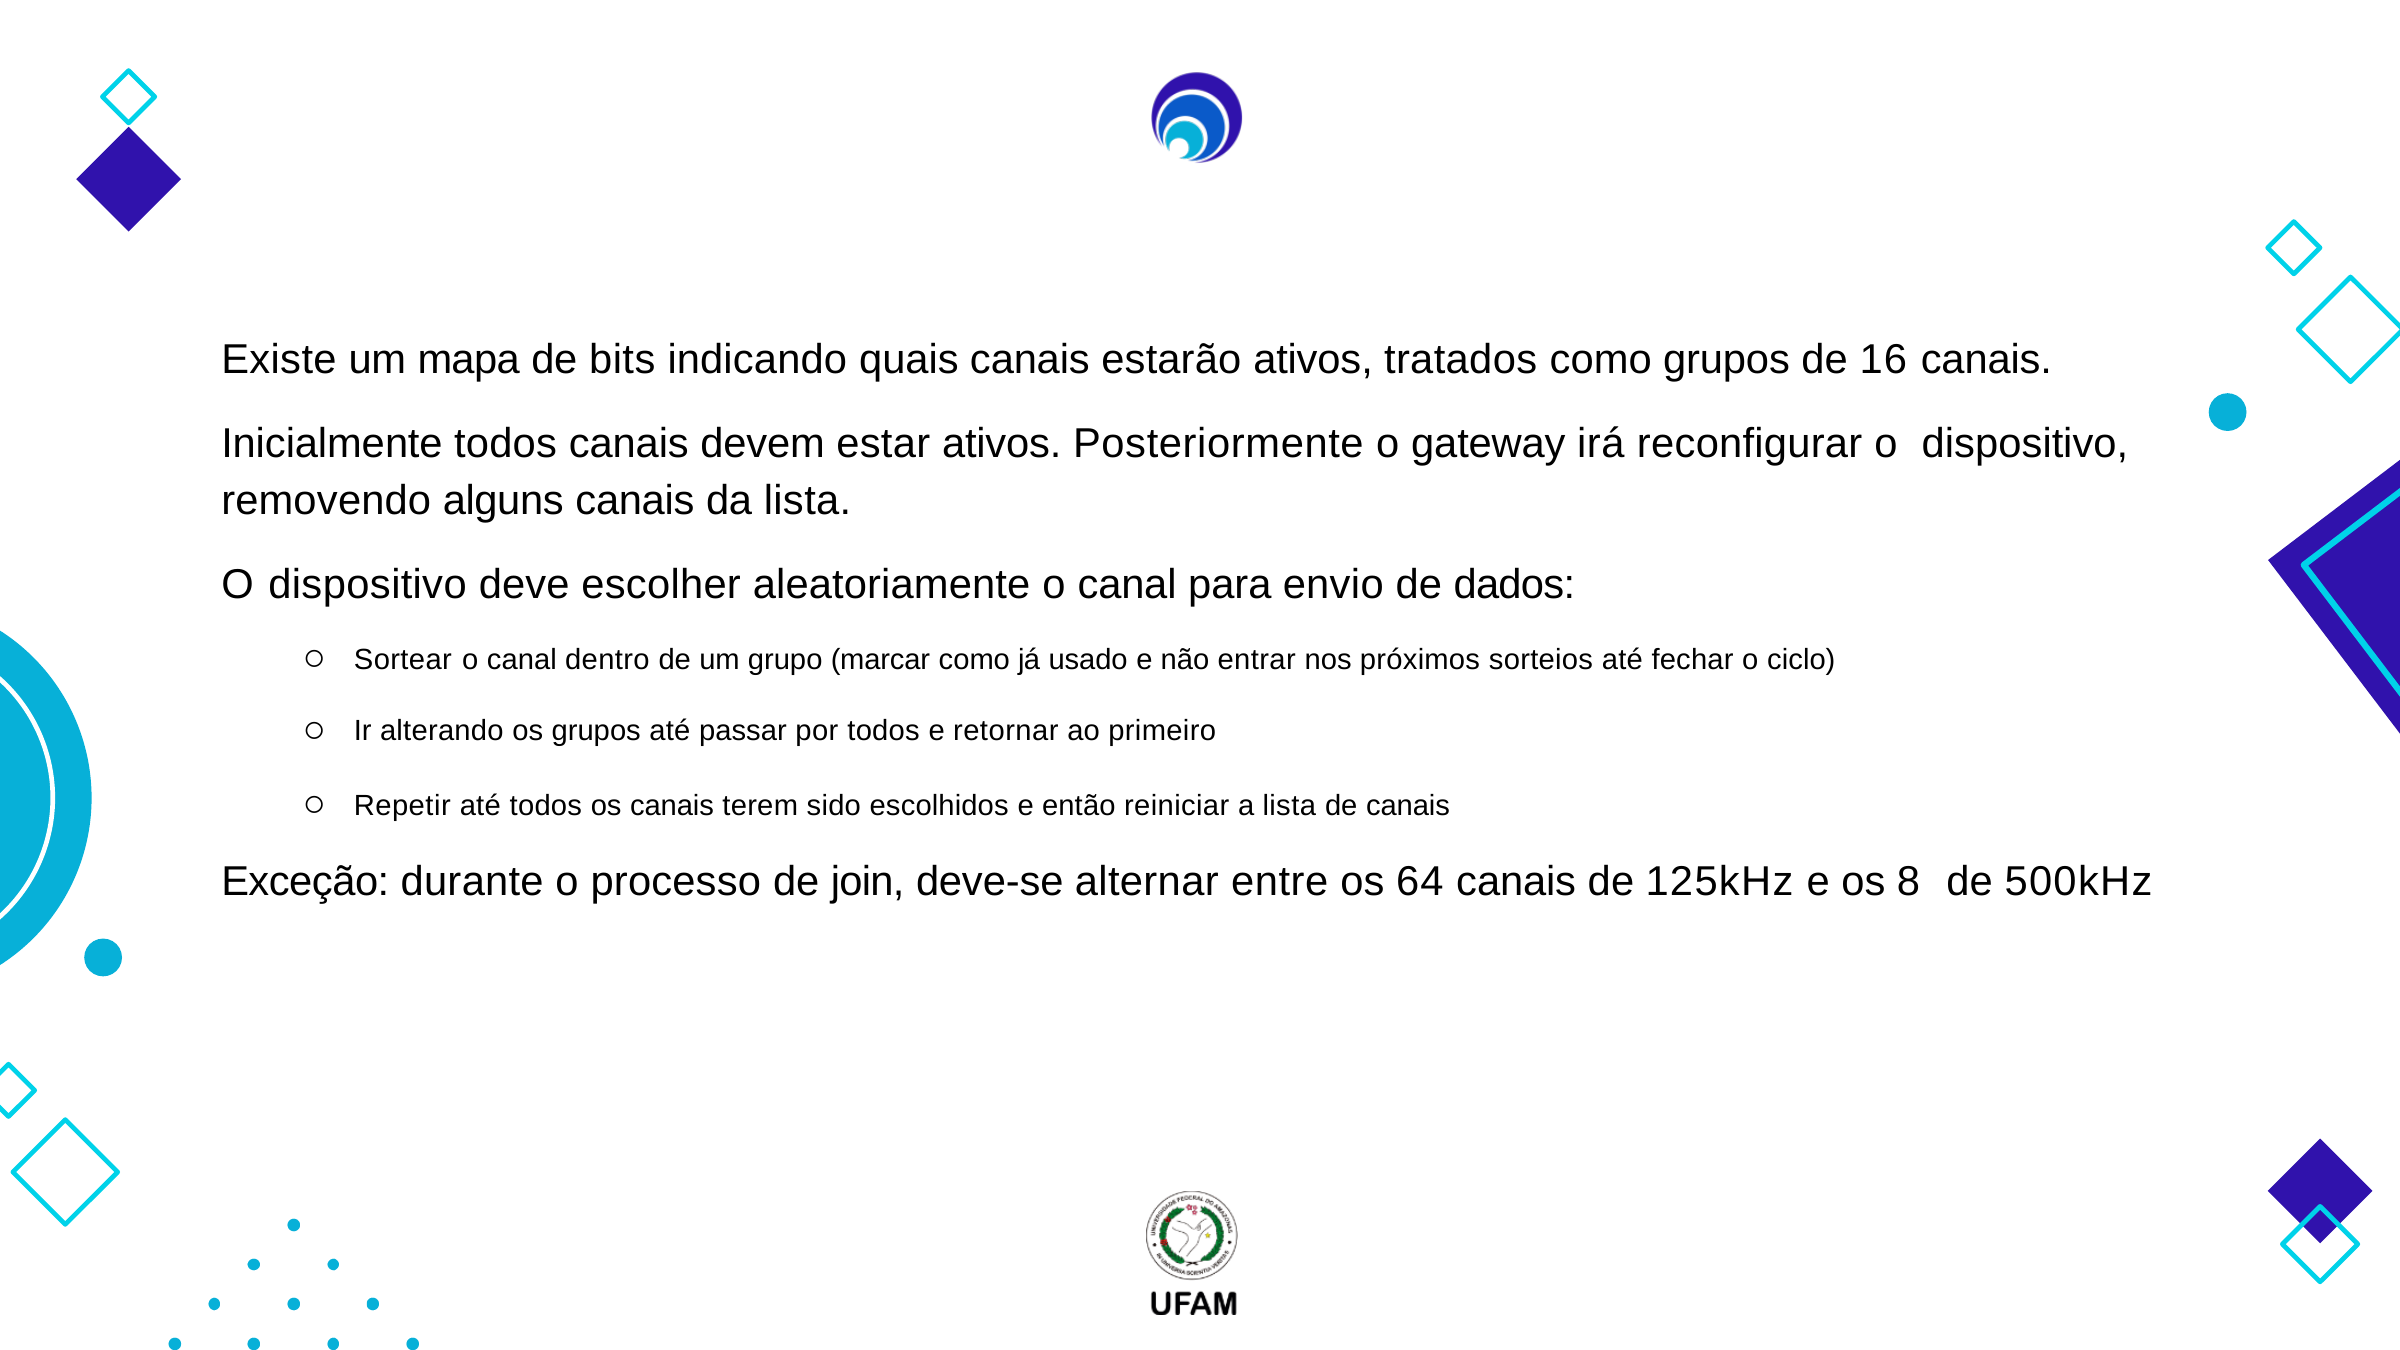

Existe um mapa de bits indicando quais canais estarão ativos, tratados como grupos de 16 canais.
Inicialmente todos canais devem estar ativos. Posteriormente o gateway irá reconfigurar o  dispositivo, removendo alguns canais da lista.
O dispositivo deve escolher aleatoriamente o canal para envio de dados:
Sortear o canal dentro de um grupo (marcar como já usado e não entrar nos próximos sorteios até fechar o ciclo)

Ir alterando os grupos até passar por todos e retornar ao primeiro

Repetir até todos os canais terem sido escolhidos e então reiniciar a lista de canais
Exceção: durante o processo de join, deve-se alternar entre os 64 canais de 125kHz e os 8  de 500kHz
38